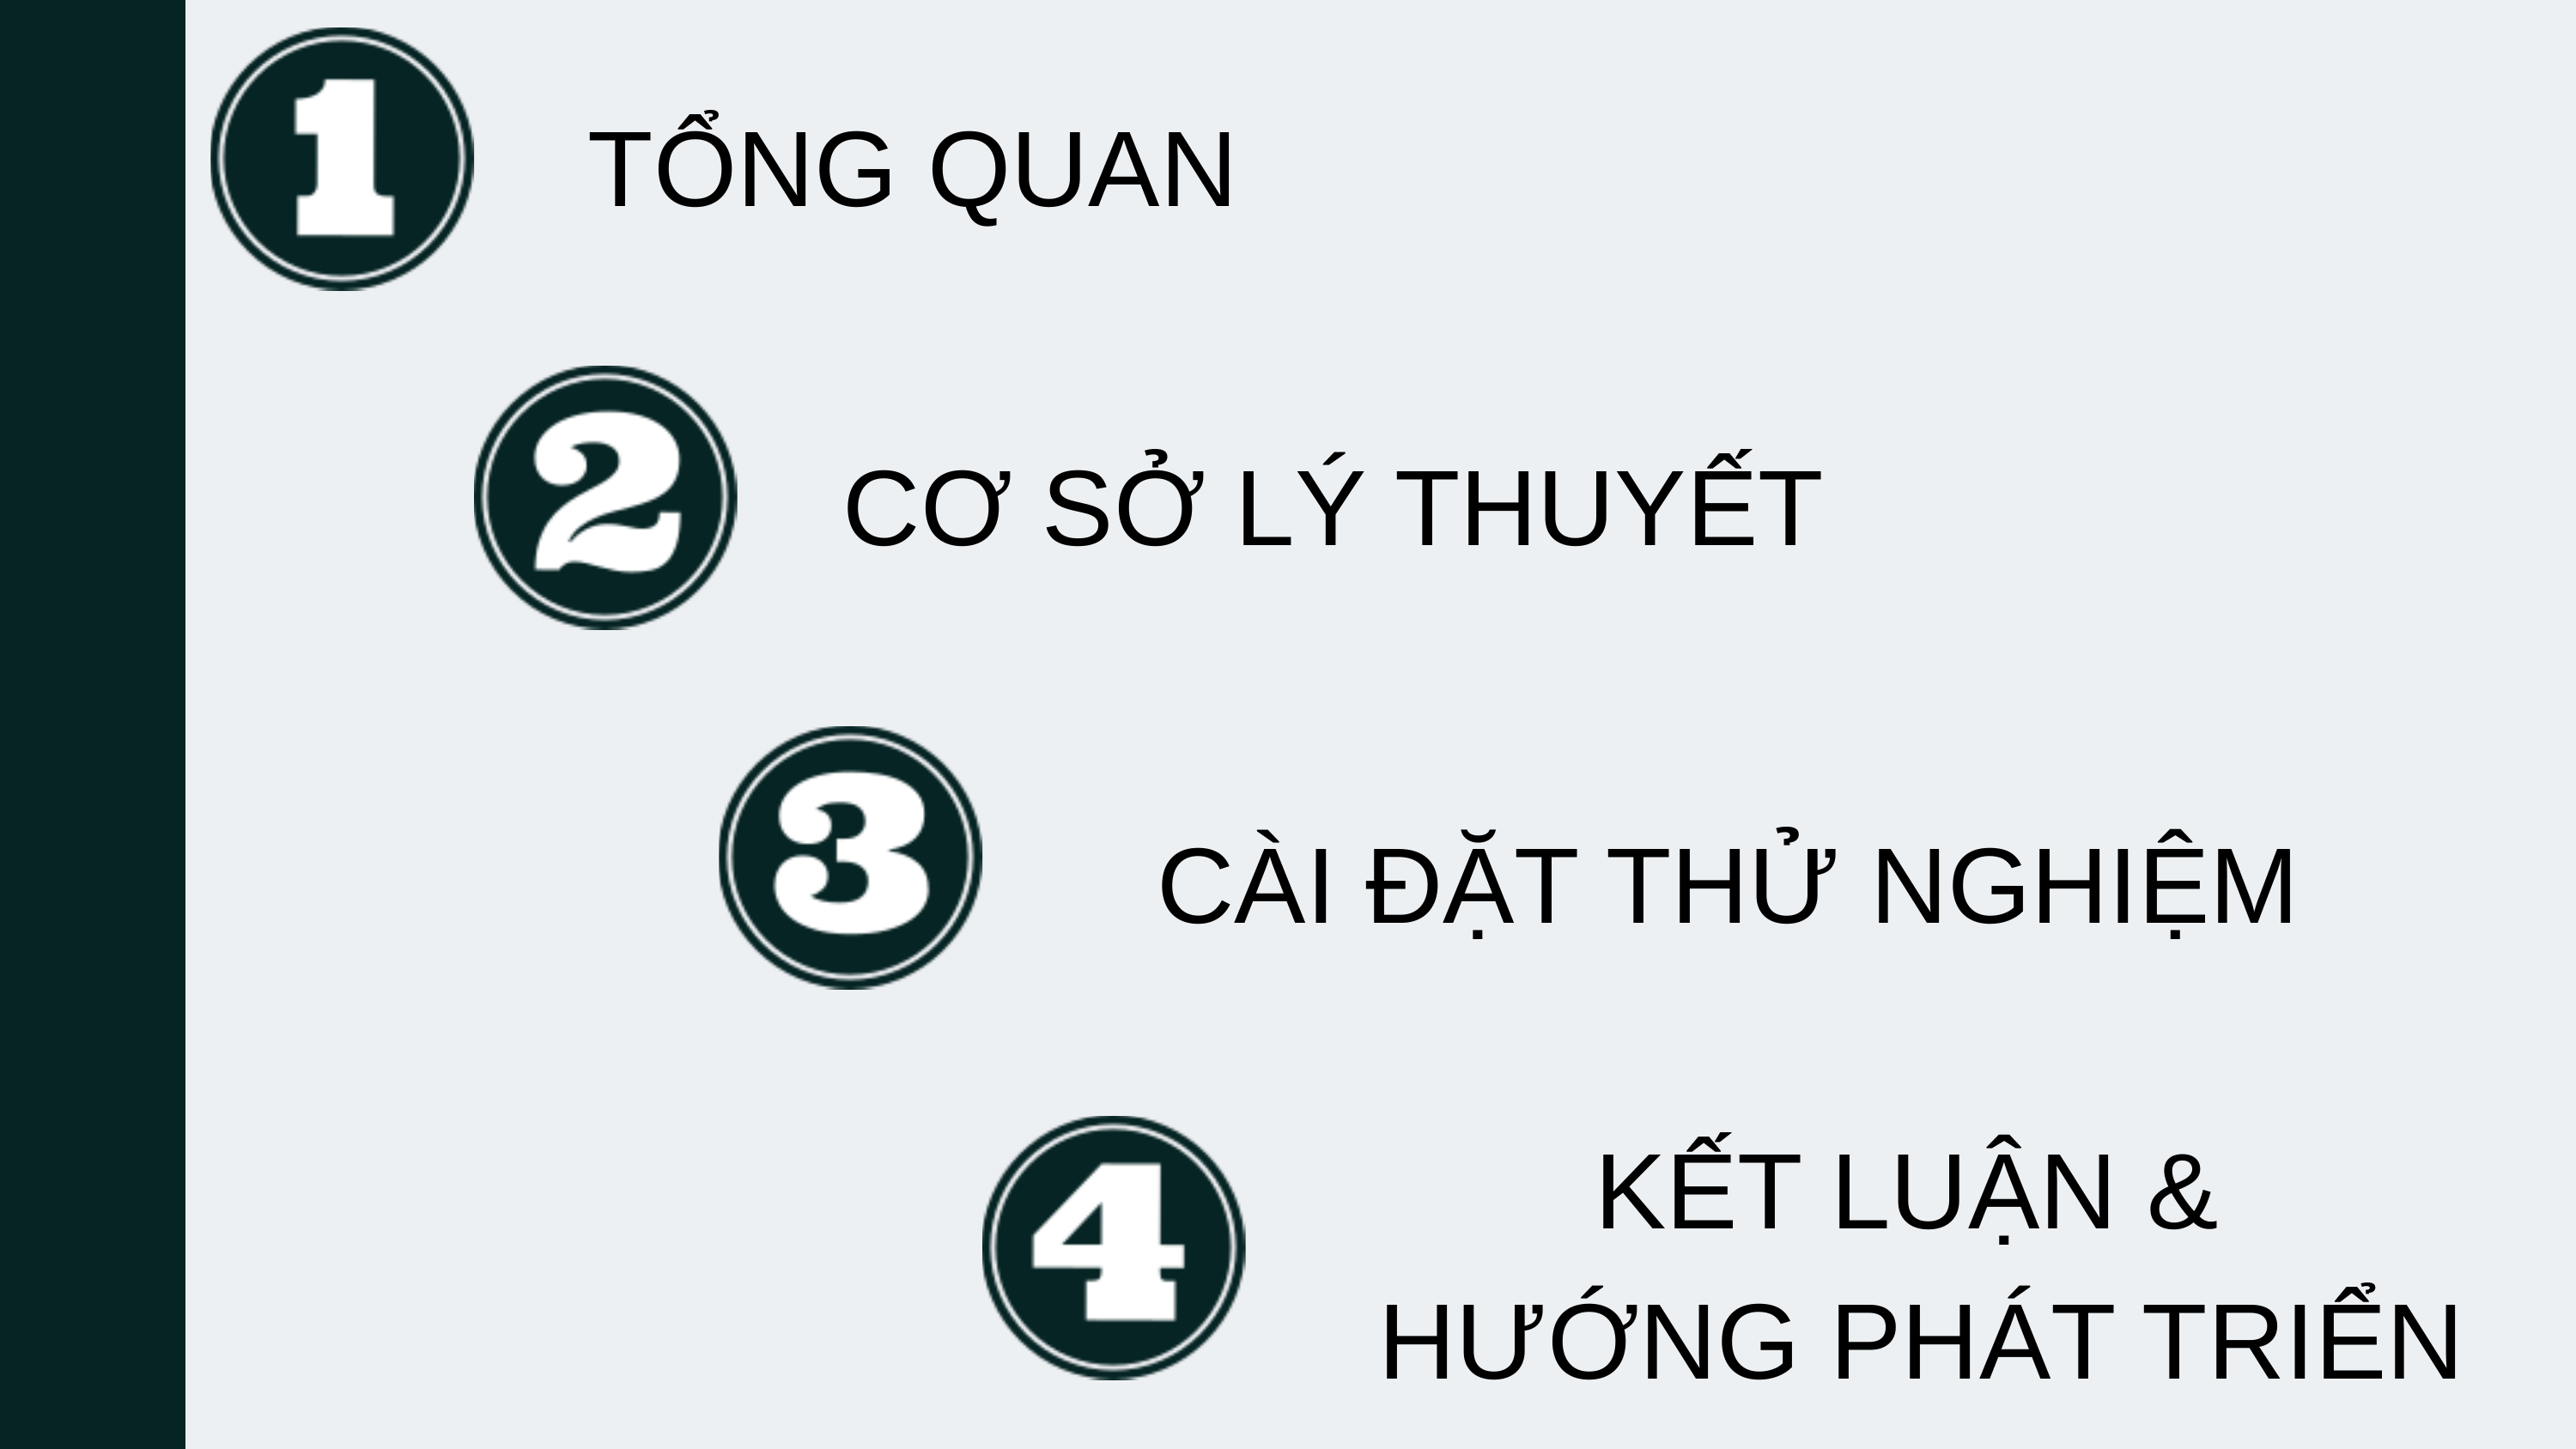

TỔNG QUAN

CƠ SỞ LÝ THUYẾT

CÀI ĐẶT THỬ NGHIỆM
KẾT LUẬN &
HƯỚNG PHÁT TRIỂN